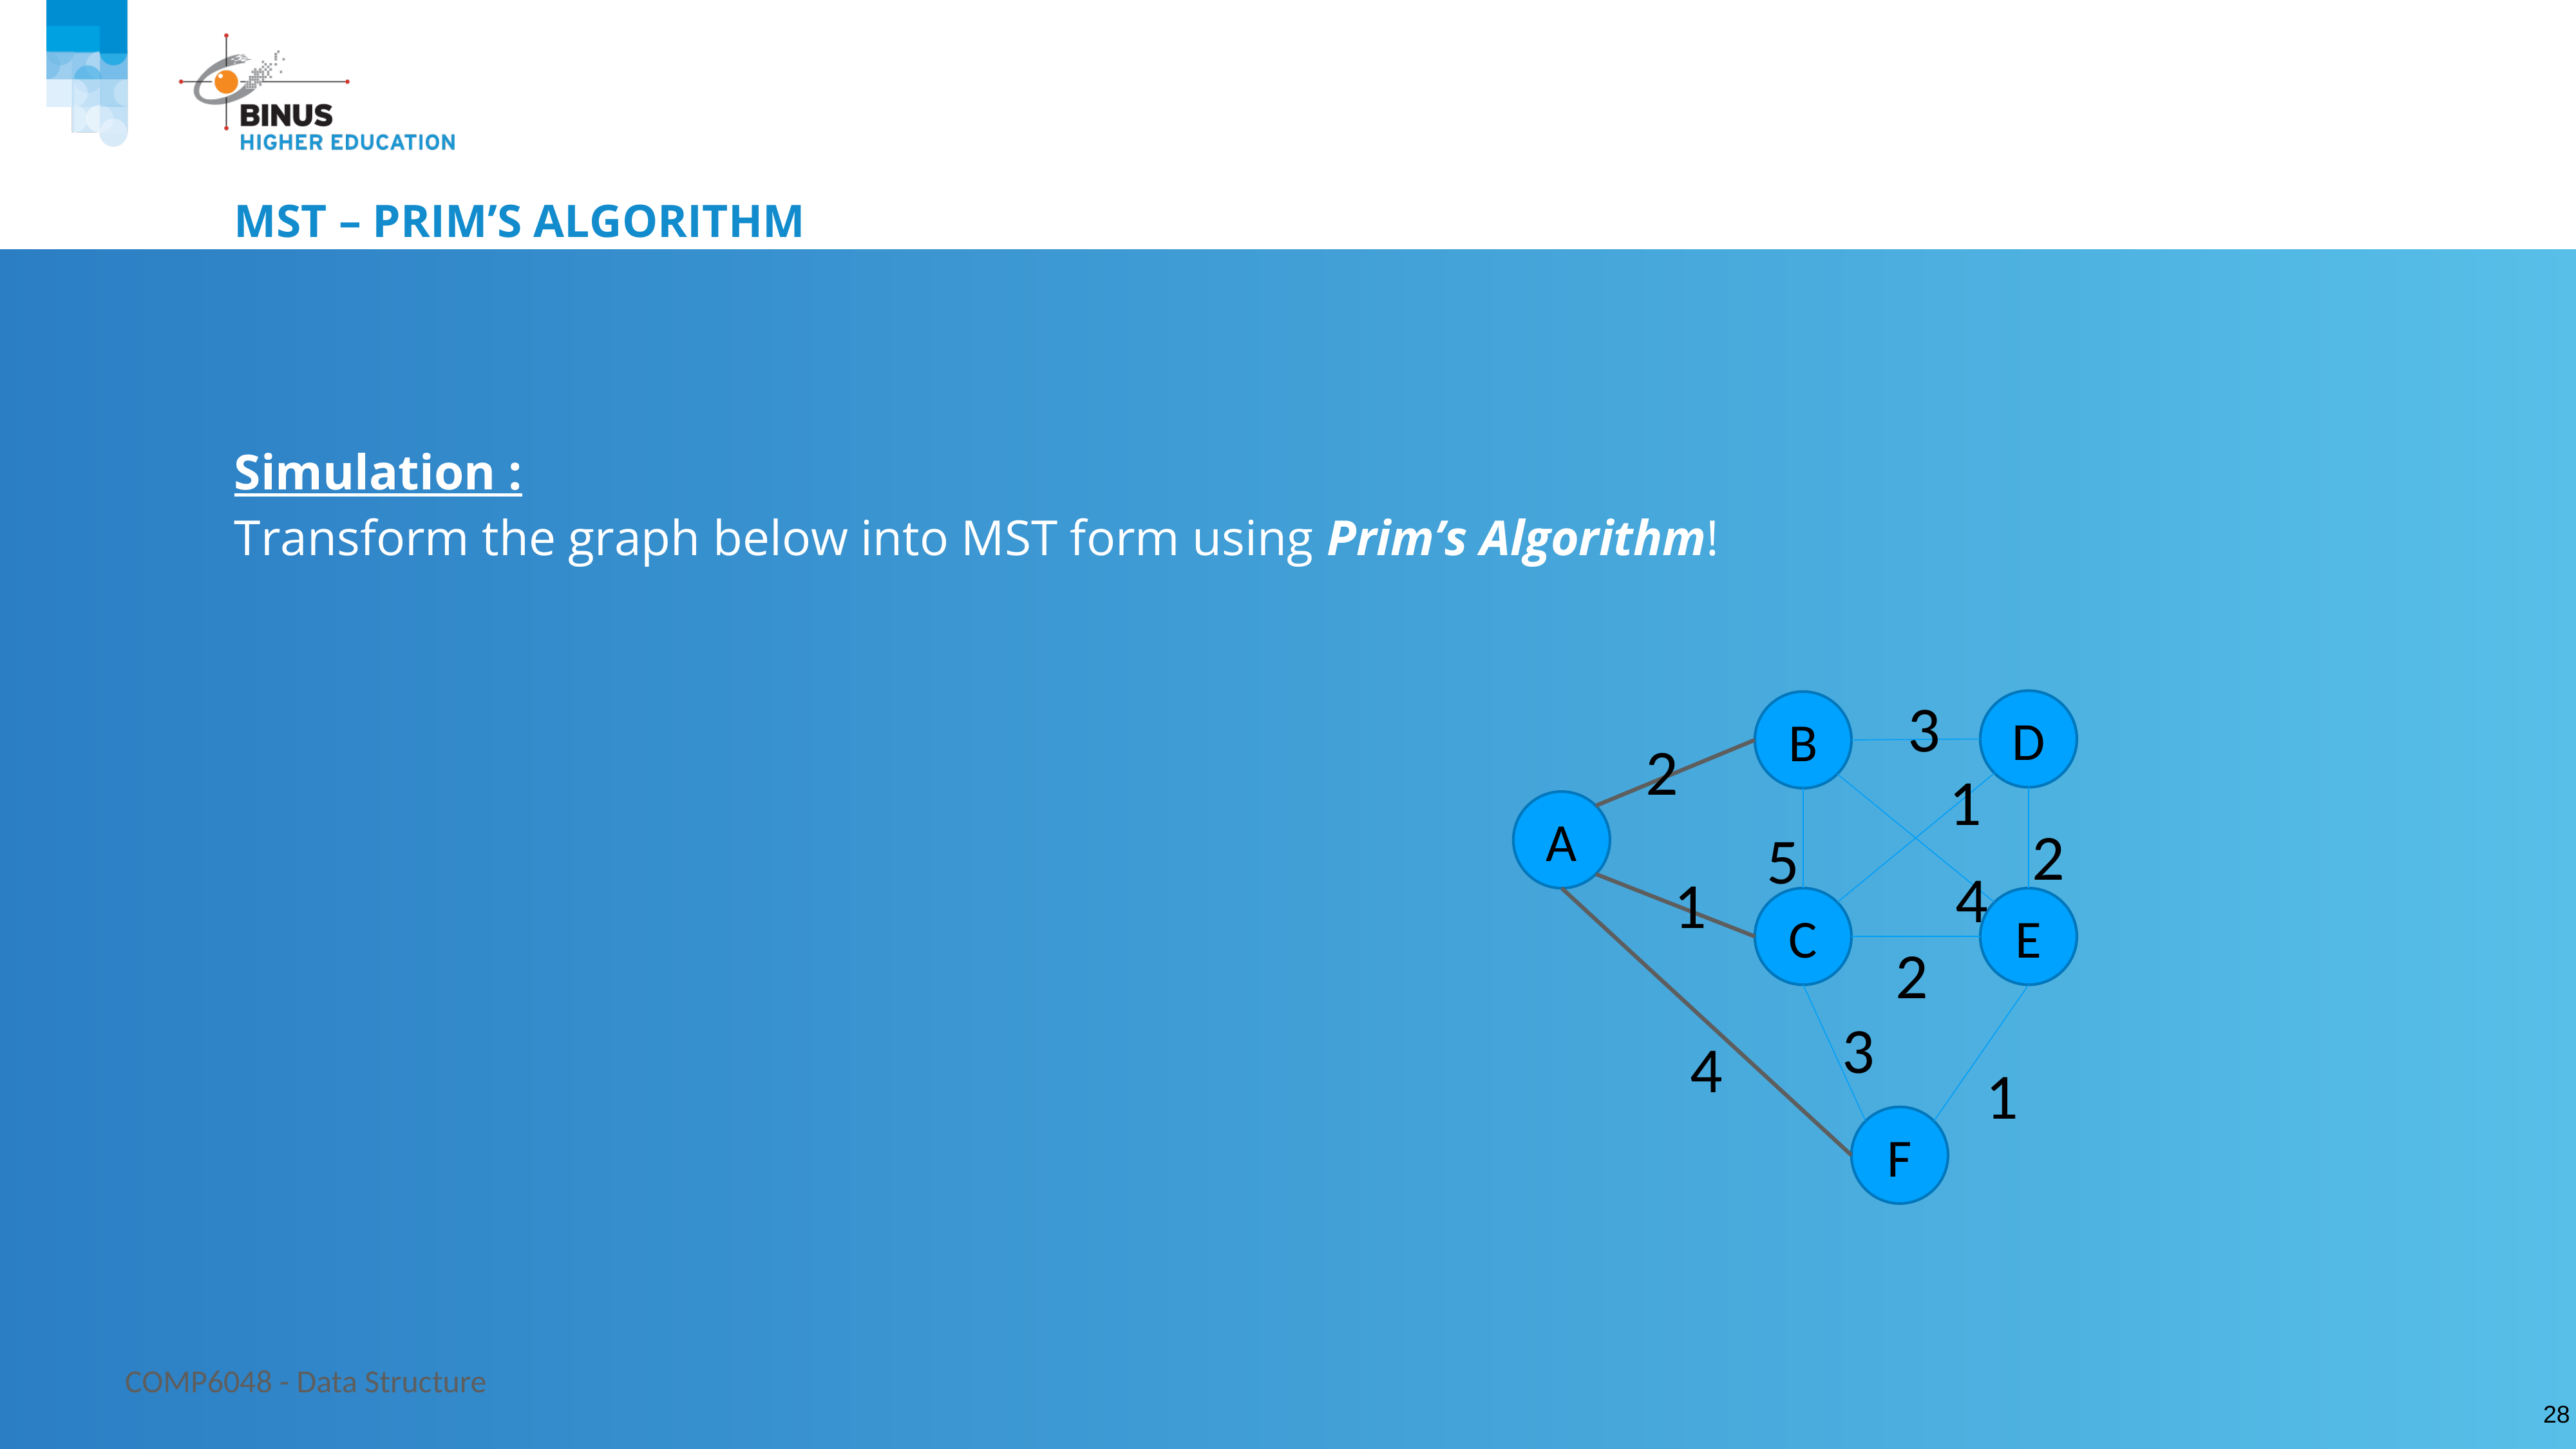

# MST – Prim’s Algorithm

Simulation :
Transform the graph below into MST form using Prim’s Algorithm!

3
D
B
2
1
A
2
5
4
1
C
E
2
3
4
1
F
COMP6048 - Data Structure
28